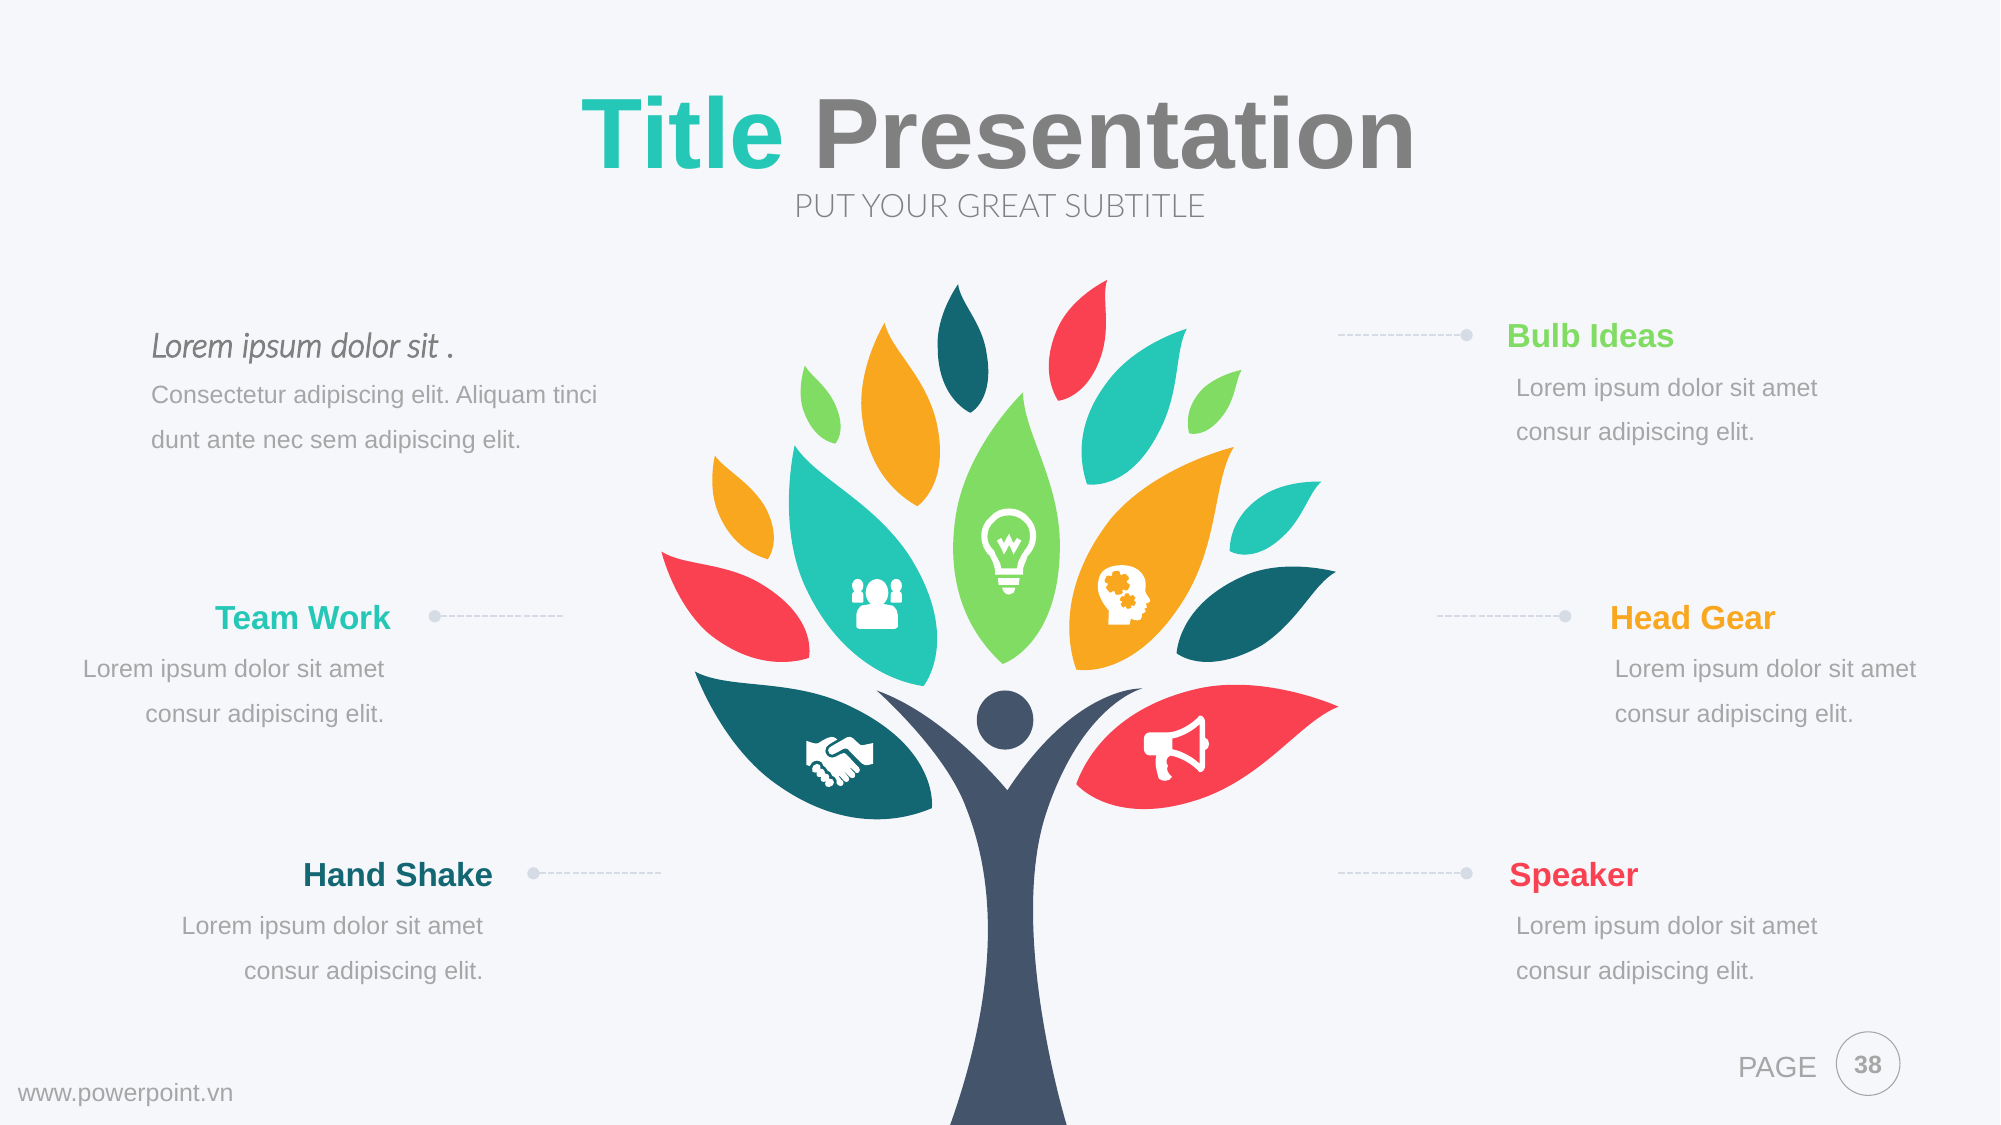

Title Presentation
PUT YOUR GREAT SUBTITLE

Lorem ipsum dolor sit .
Consectetur adipiscing elit. Aliquam tinci
dunt ante nec sem adipiscing elit.
Bulb Ideas
Lorem ipsum dolor sit amet consur adipiscing elit.

Team Work
Lorem ipsum dolor sit amet consur adipiscing elit.
Head Gear
Lorem ipsum dolor sit amet consur adipiscing elit.

Hand Shake
Lorem ipsum dolor sit amet consur adipiscing elit.
Speaker
Lorem ipsum dolor sit amet consur adipiscing elit.